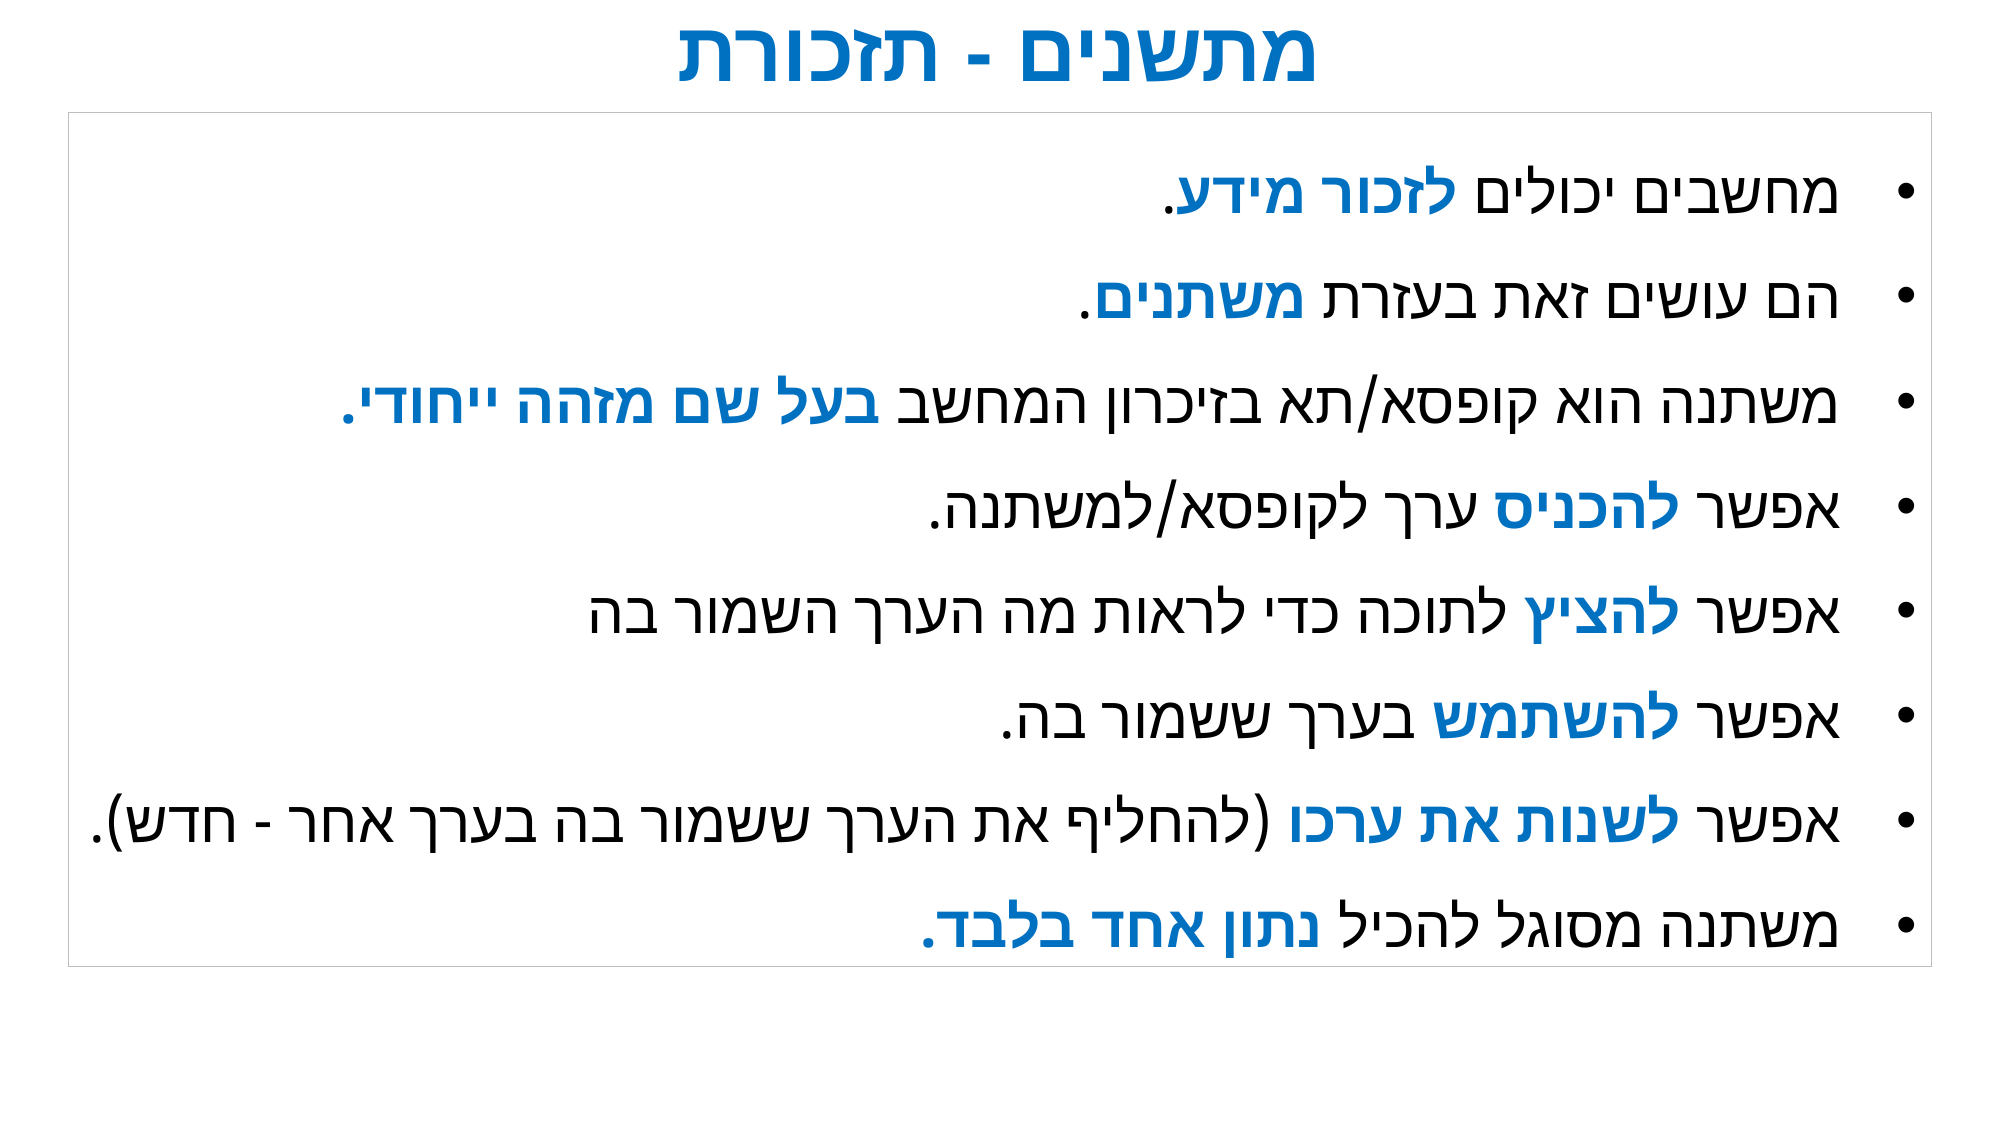

# מתשנים - תזכורת
מחשבים יכולים לזכור מידע.
הם עושים זאת בעזרת משתנים.
משתנה הוא קופסא/תא בזיכרון המחשב בעל שם מזהה ייחודי.
אפשר להכניס ערך לקופסא/למשתנה.
אפשר להציץ לתוכה כדי לראות מה הערך השמור בה
אפשר להשתמש בערך ששמור בה.
אפשר לשנות את ערכו (להחליף את הערך ששמור בה בערך אחר - חדש).
משתנה מסוגל להכיל נתון אחד בלבד.